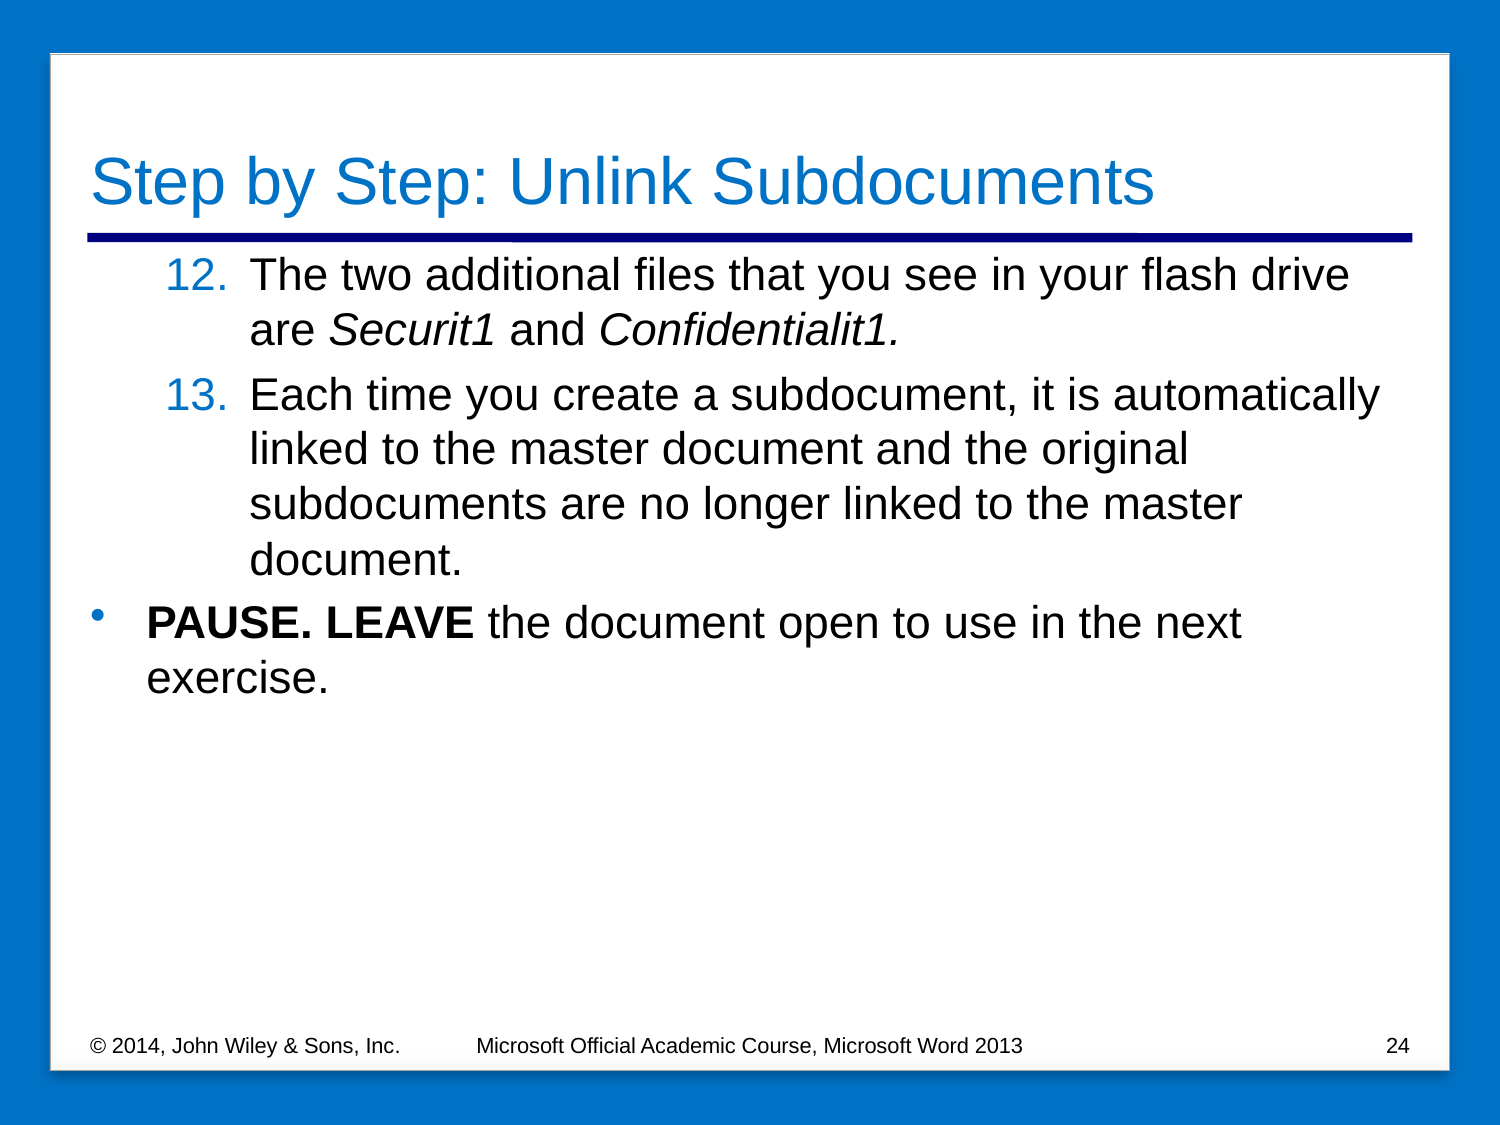

# Step by Step: Unlink Subdocuments
The two additional files that you see in your flash drive are Securit1 and Confidentialit1.
Each time you create a subdocument, it is automatically linked to the master document and the original subdocuments are no longer linked to the master document.
PAUSE. LEAVE the document open to use in the next exercise.
© 2014, John Wiley & Sons, Inc.
Microsoft Official Academic Course, Microsoft Word 2013
24